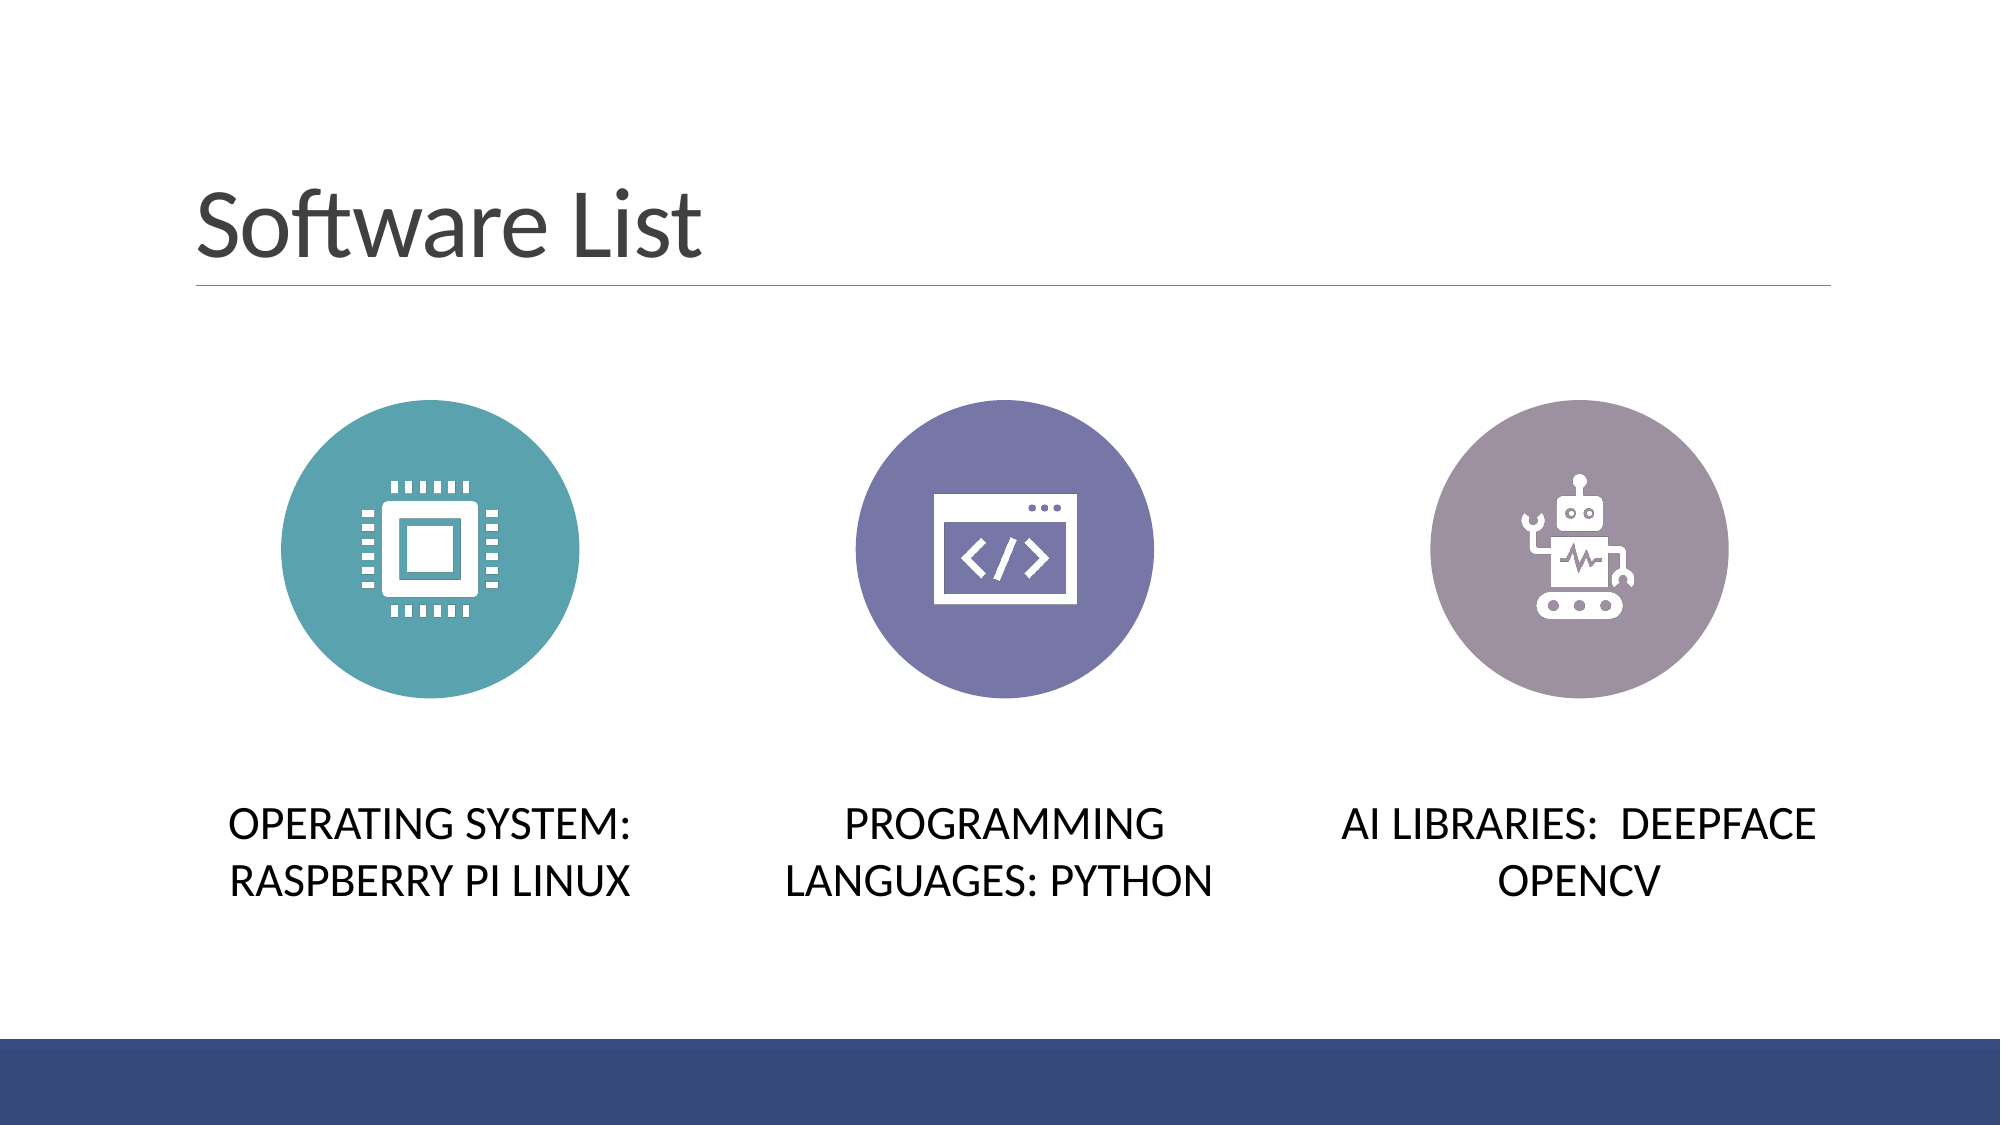

# Software List
Operating System: Raspberry Pi Linux
Programming Languages: Python
AI Libraries:  Deepface OpenCV